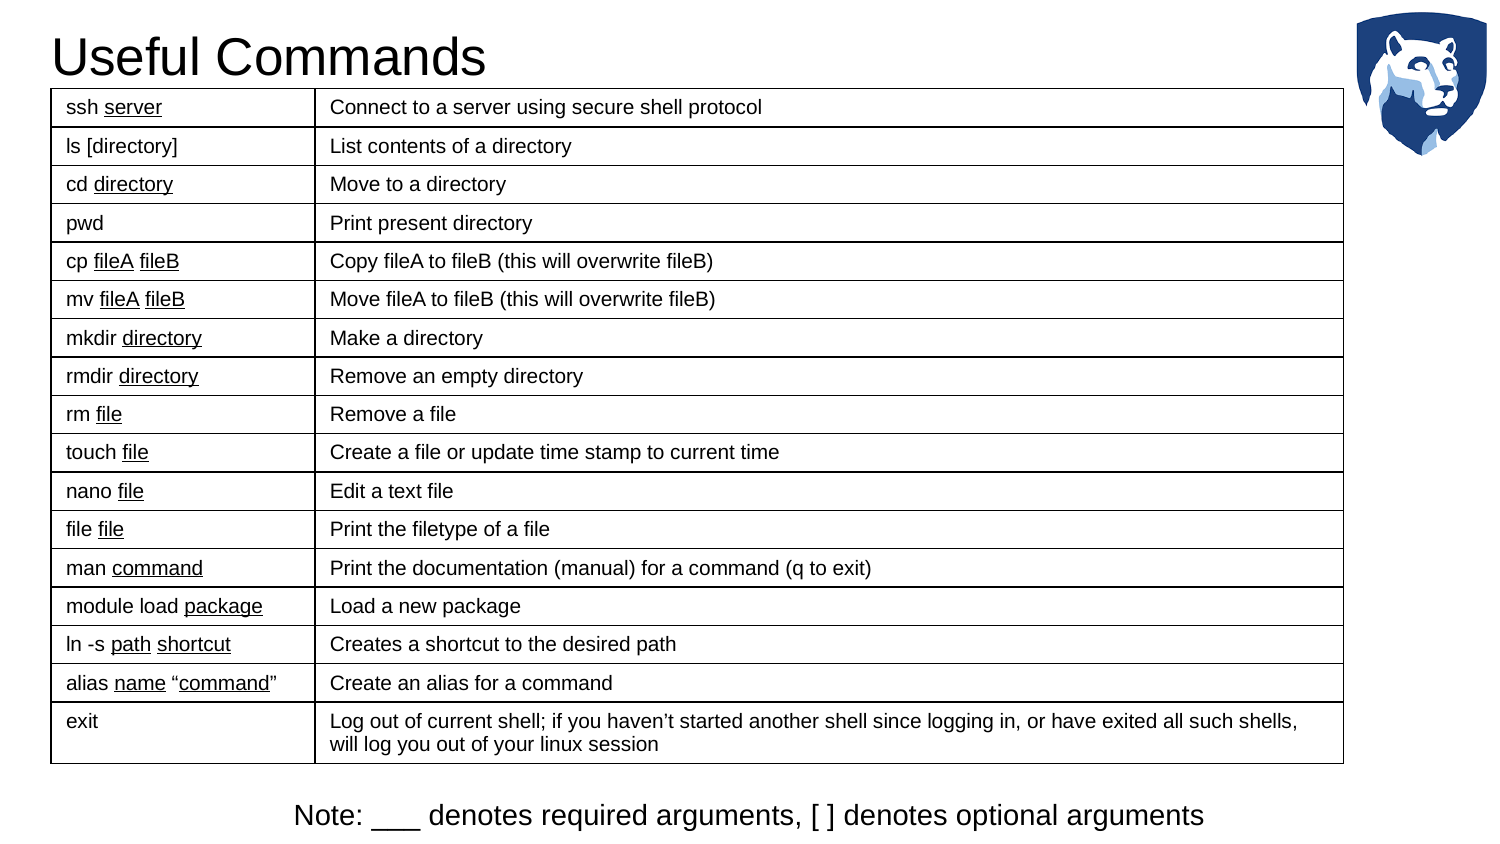

# Useful Commands
| ssh server | Connect to a server using secure shell protocol |
| --- | --- |
| ls [directory] | List contents of a directory |
| cd directory | Move to a directory |
| pwd | Print present directory |
| cp fileA fileB | Copy fileA to fileB (this will overwrite fileB) |
| mv fileA fileB | Move fileA to fileB (this will overwrite fileB) |
| mkdir directory | Make a directory |
| rmdir directory | Remove an empty directory |
| rm file | Remove a file |
| touch file | Create a file or update time stamp to current time |
| nano file | Edit a text file |
| file file | Print the filetype of a file |
| man command | Print the documentation (manual) for a command (q to exit) |
| module load package | Load a new package |
| ln -s path shortcut | Creates a shortcut to the desired path |
| alias name “command” | Create an alias for a command |
| exit | Log out of current shell; if you haven’t started another shell since logging in, or have exited all such shells, will log you out of your linux session |
Note: ___ denotes required arguments, [ ] denotes optional arguments